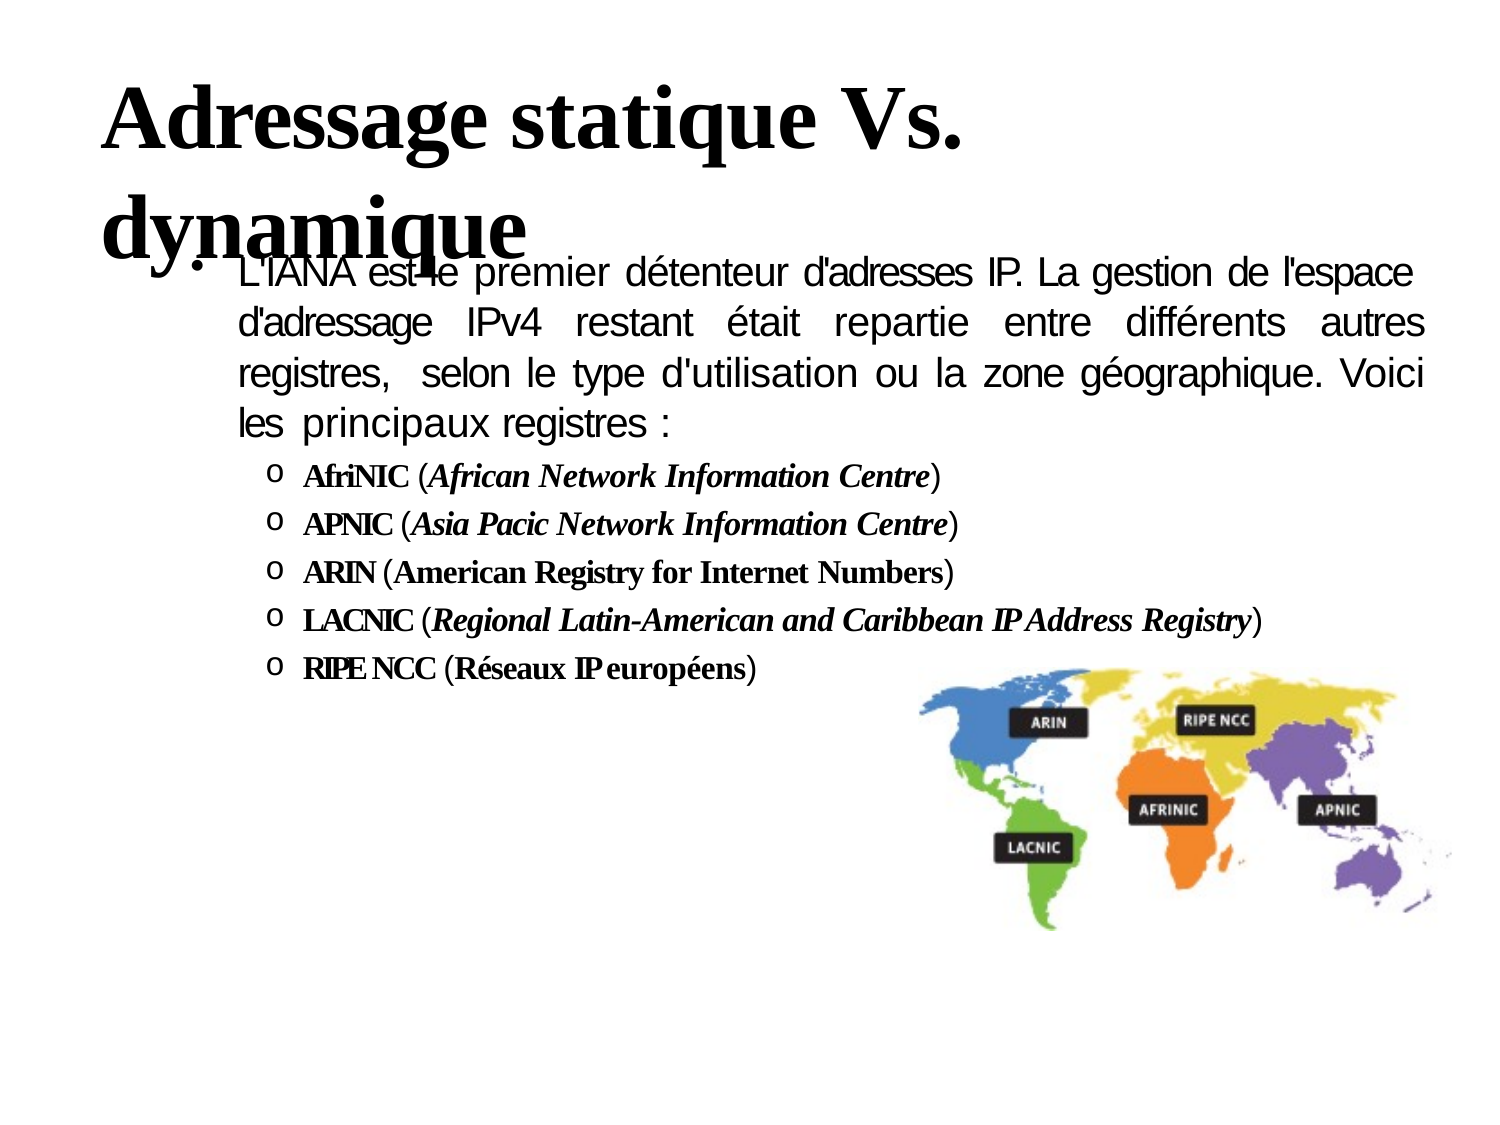

# Adressage statique Vs. dynamique
L'IANA est le premier détenteur d'adresses IP. La gestion de l'espace  d'adressage IPv4 restant était repartie entre différents autres registres,  selon le type d'utilisation ou la zone géographique. Voici les  principaux registres :
AfriNIC (African Network Information Centre)
APNIC (Asia Pacic Network Information Centre)
ARIN (American Registry for Internet Numbers)
LACNIC (Regional Latin-American and Caribbean IP Address Registry)
RIPE NCC (Réseaux IP européens)